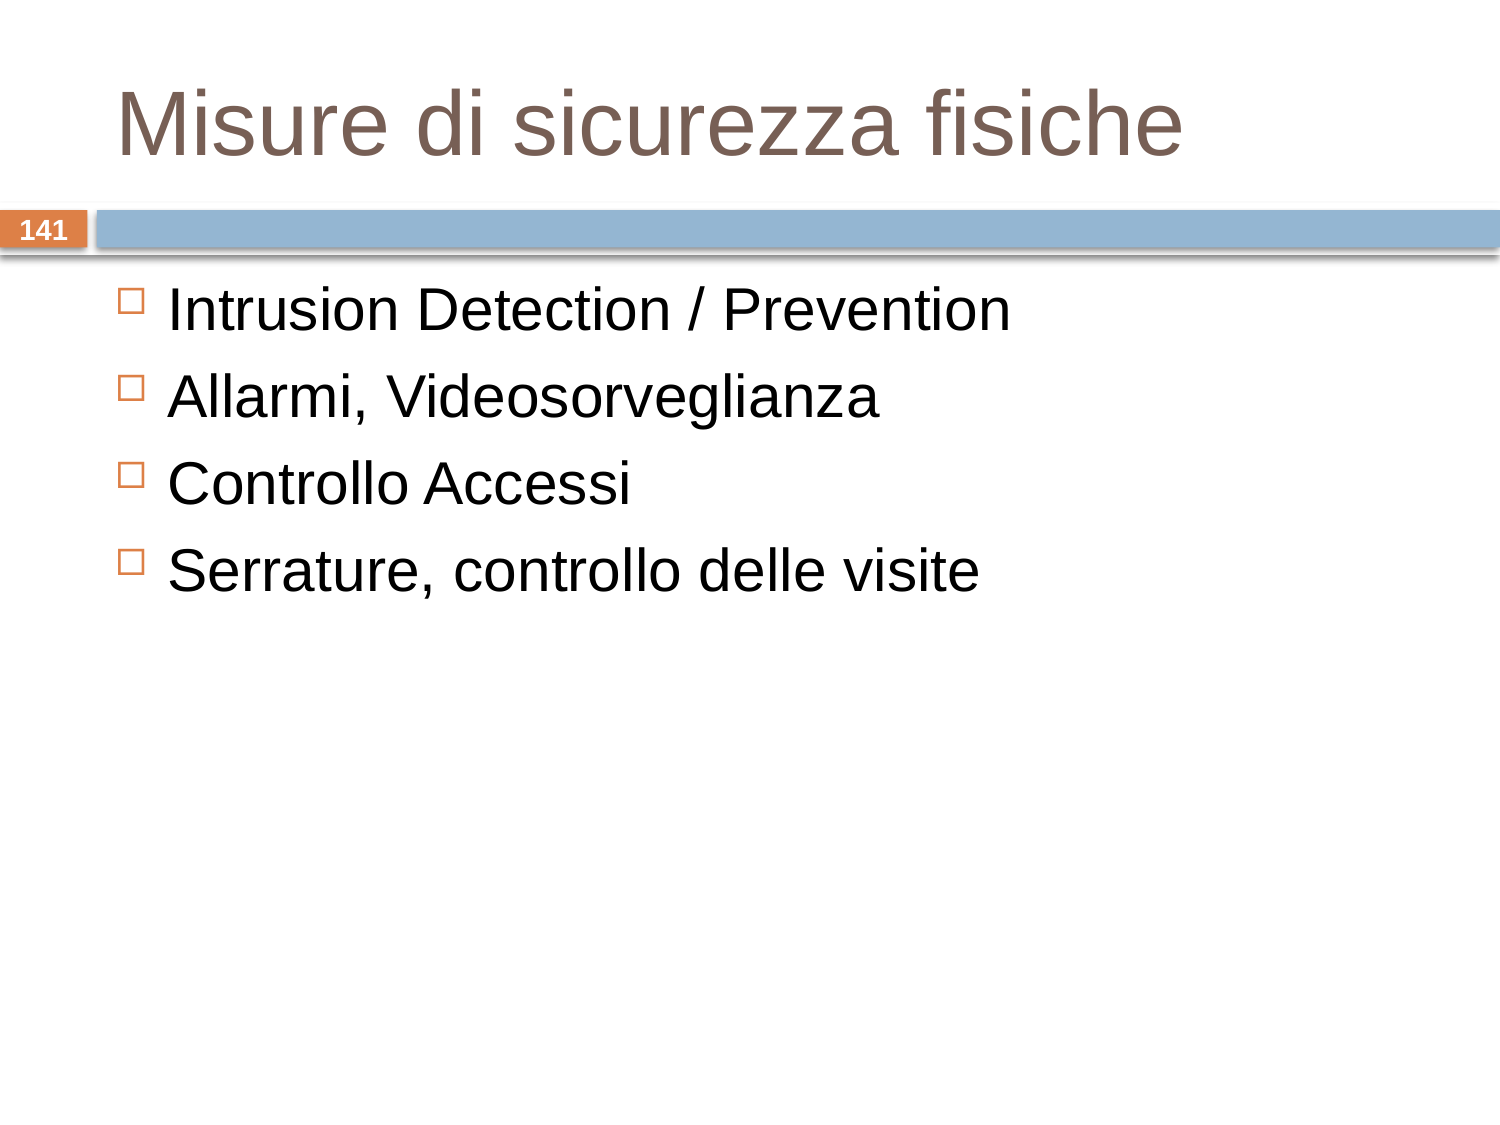

# Misure di sicurezza fisiche
141
Intrusion Detection / Prevention
Allarmi, Videosorveglianza
Controllo Accessi
Serrature, controllo delle visite